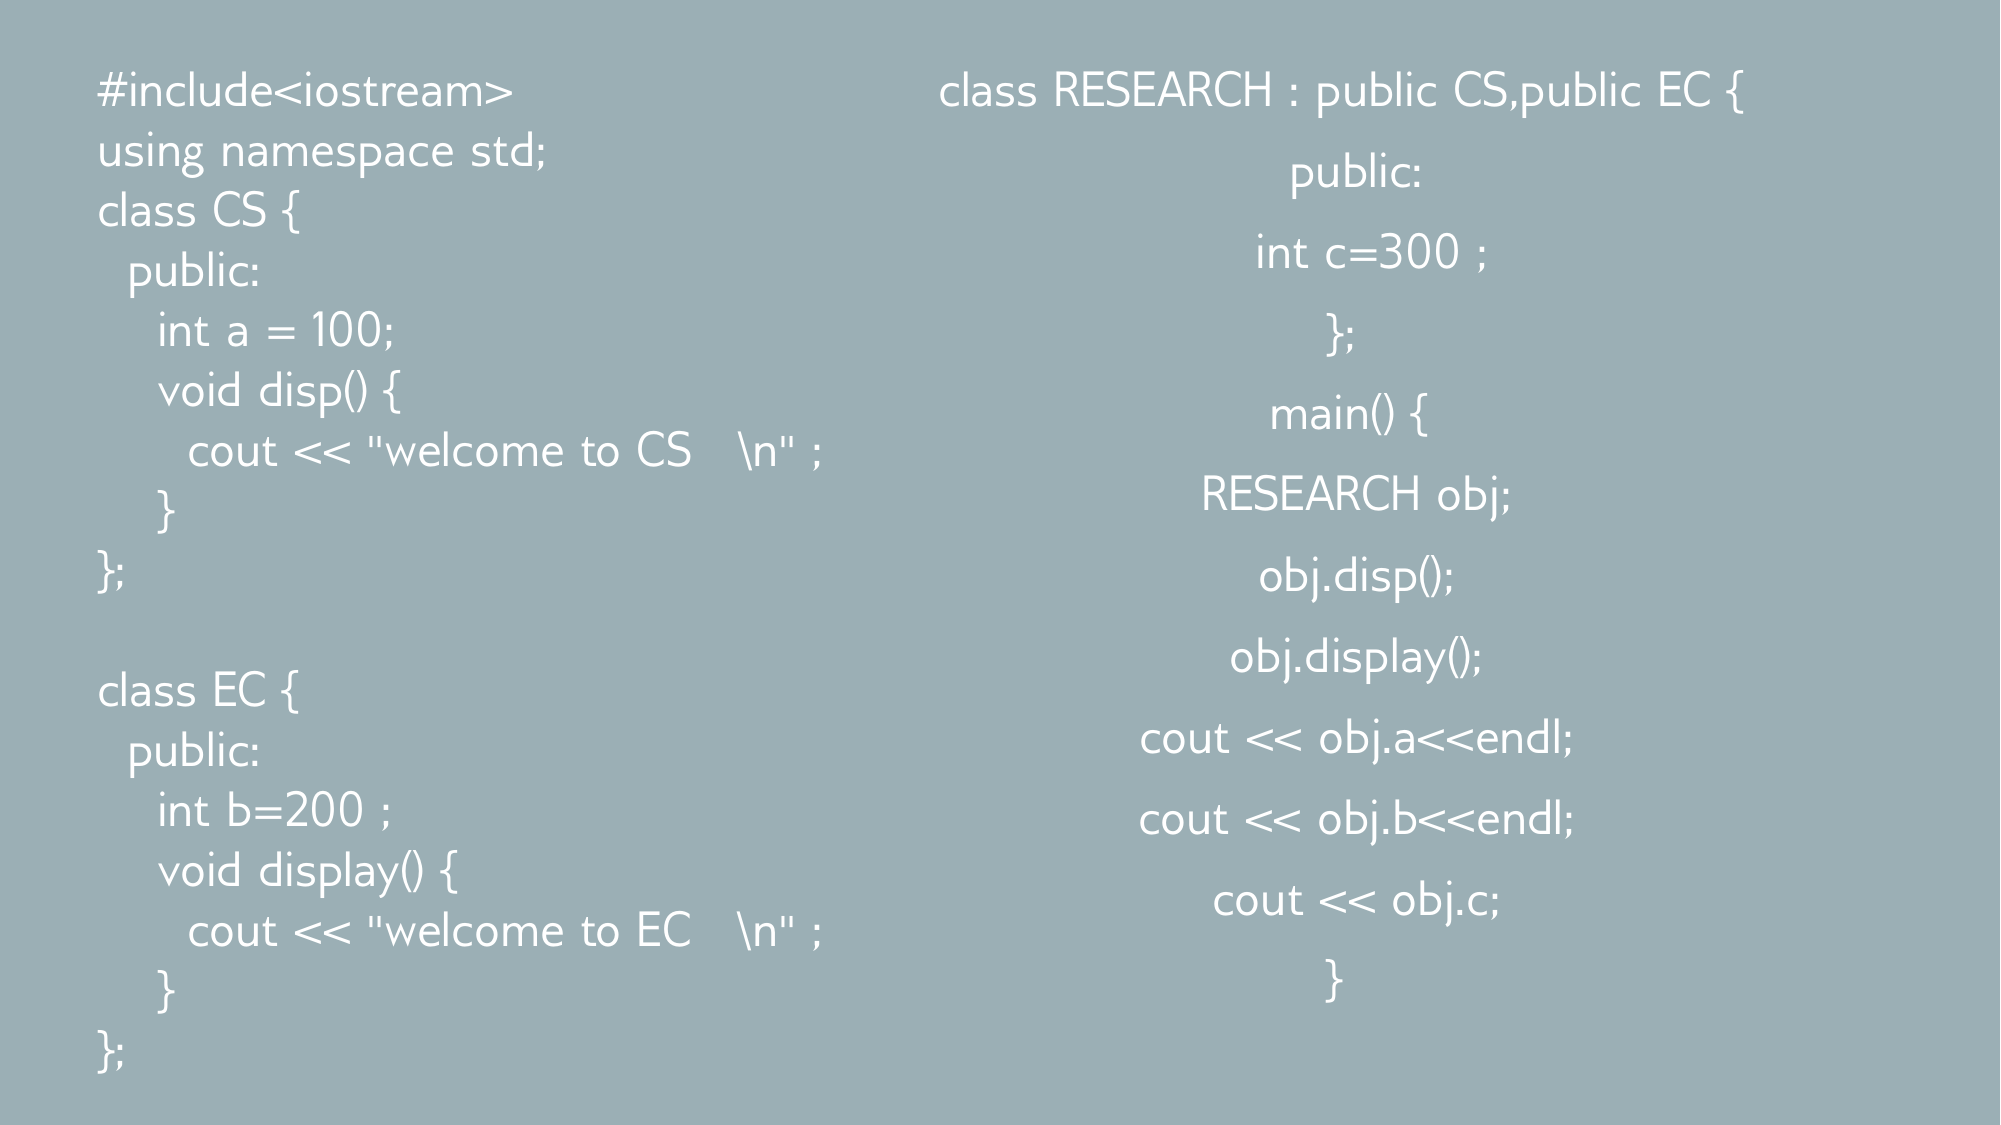

#include<iostream>
using namespace std;
class CS {
  public:
    int a = 100;
    void disp() {
      cout << "welcome to CS   \n" ;
    }
};

class EC {
  public:
    int b=200 ;
    void display() {
      cout << "welcome to EC   \n" ;
    }
};
class RESEARCH : public CS,public EC {
  public:
    int c=300 ;
};
 main() {
  RESEARCH obj;
  obj.disp();
  obj.display();
  cout << obj.a<<endl;
  cout << obj.b<<endl;
  cout << obj.c;
}